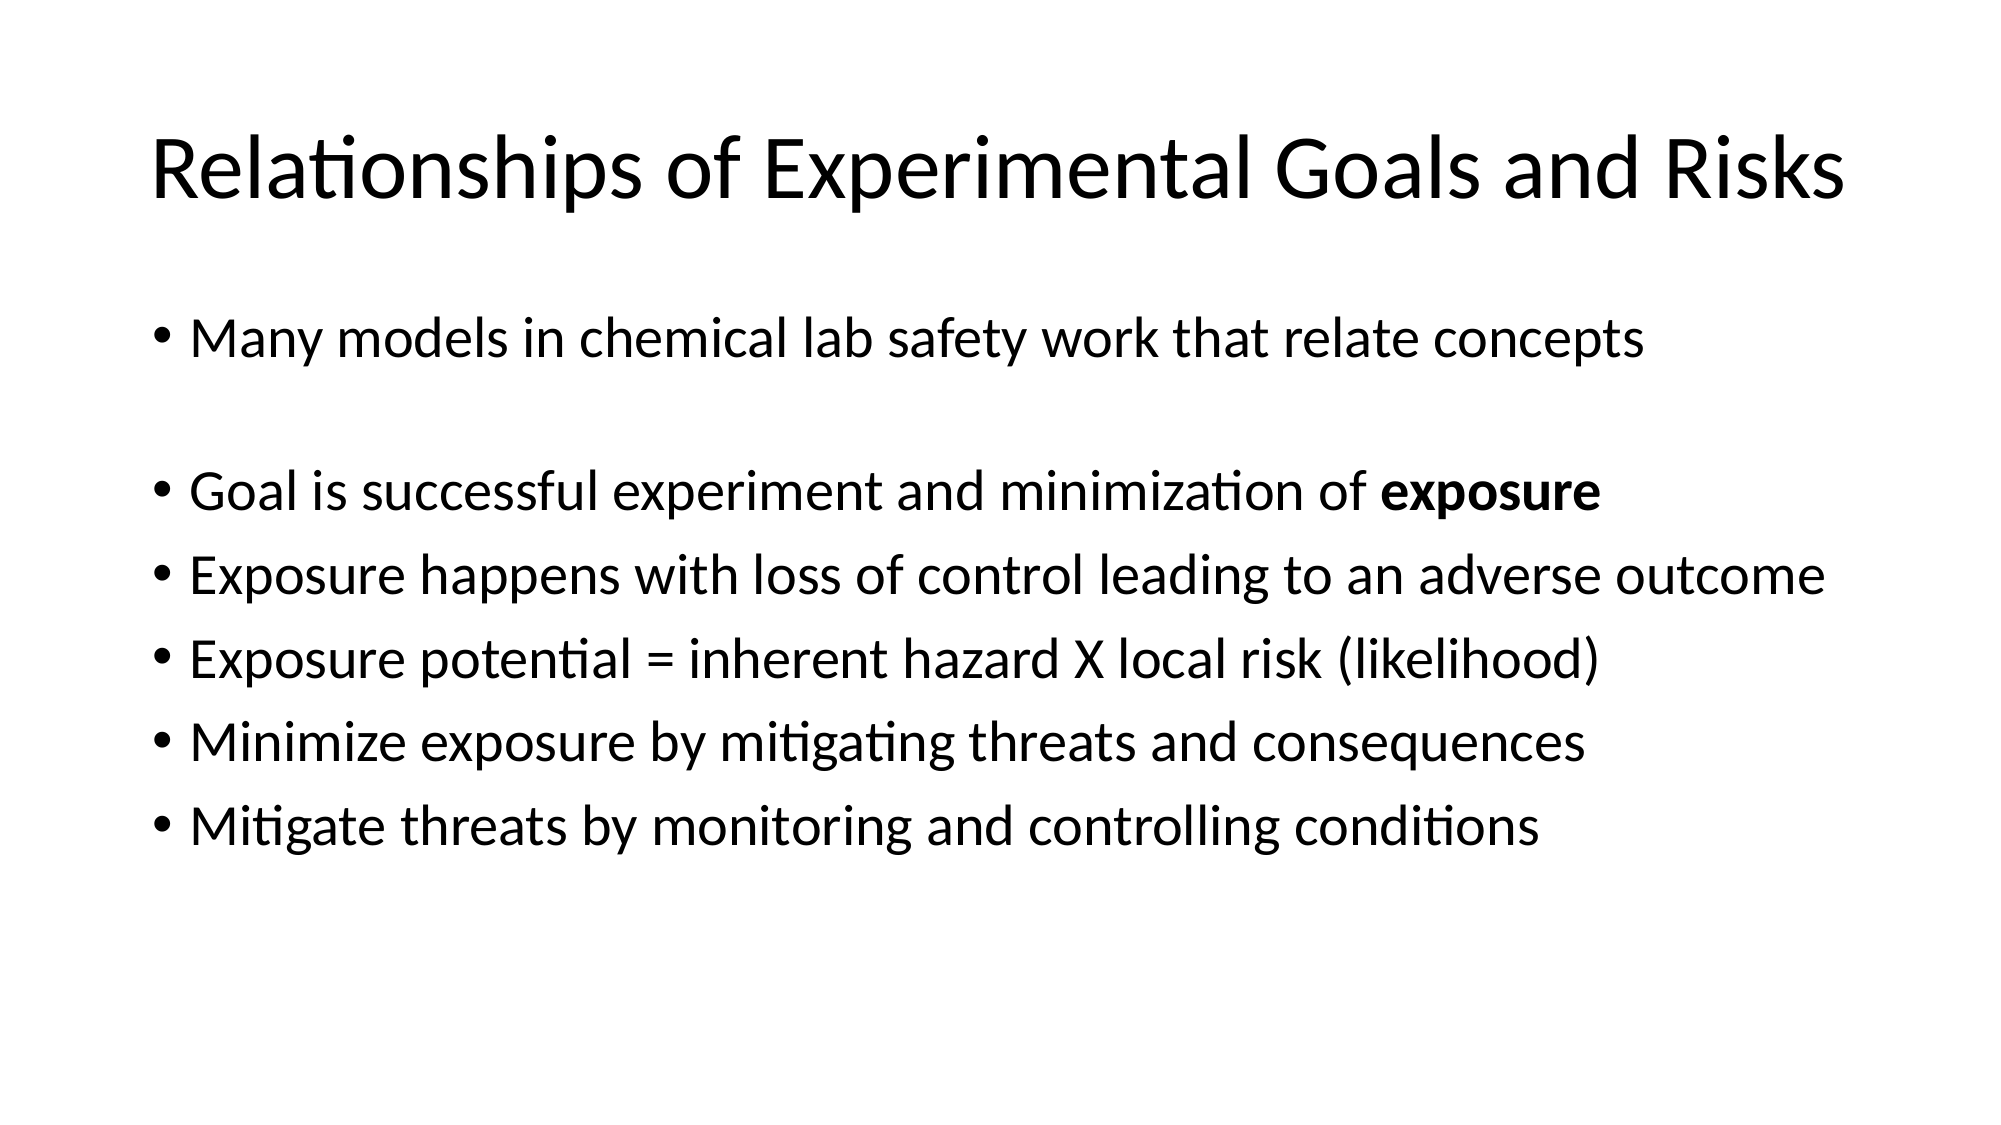

# Relationships of Experimental Goals and Risks
Many models in chemical lab safety work that relate concepts
Goal is successful experiment and minimization of exposure
Exposure happens with loss of control leading to an adverse outcome
Exposure potential = inherent hazard X local risk (likelihood)
Minimize exposure by mitigating threats and consequences
Mitigate threats by monitoring and controlling conditions